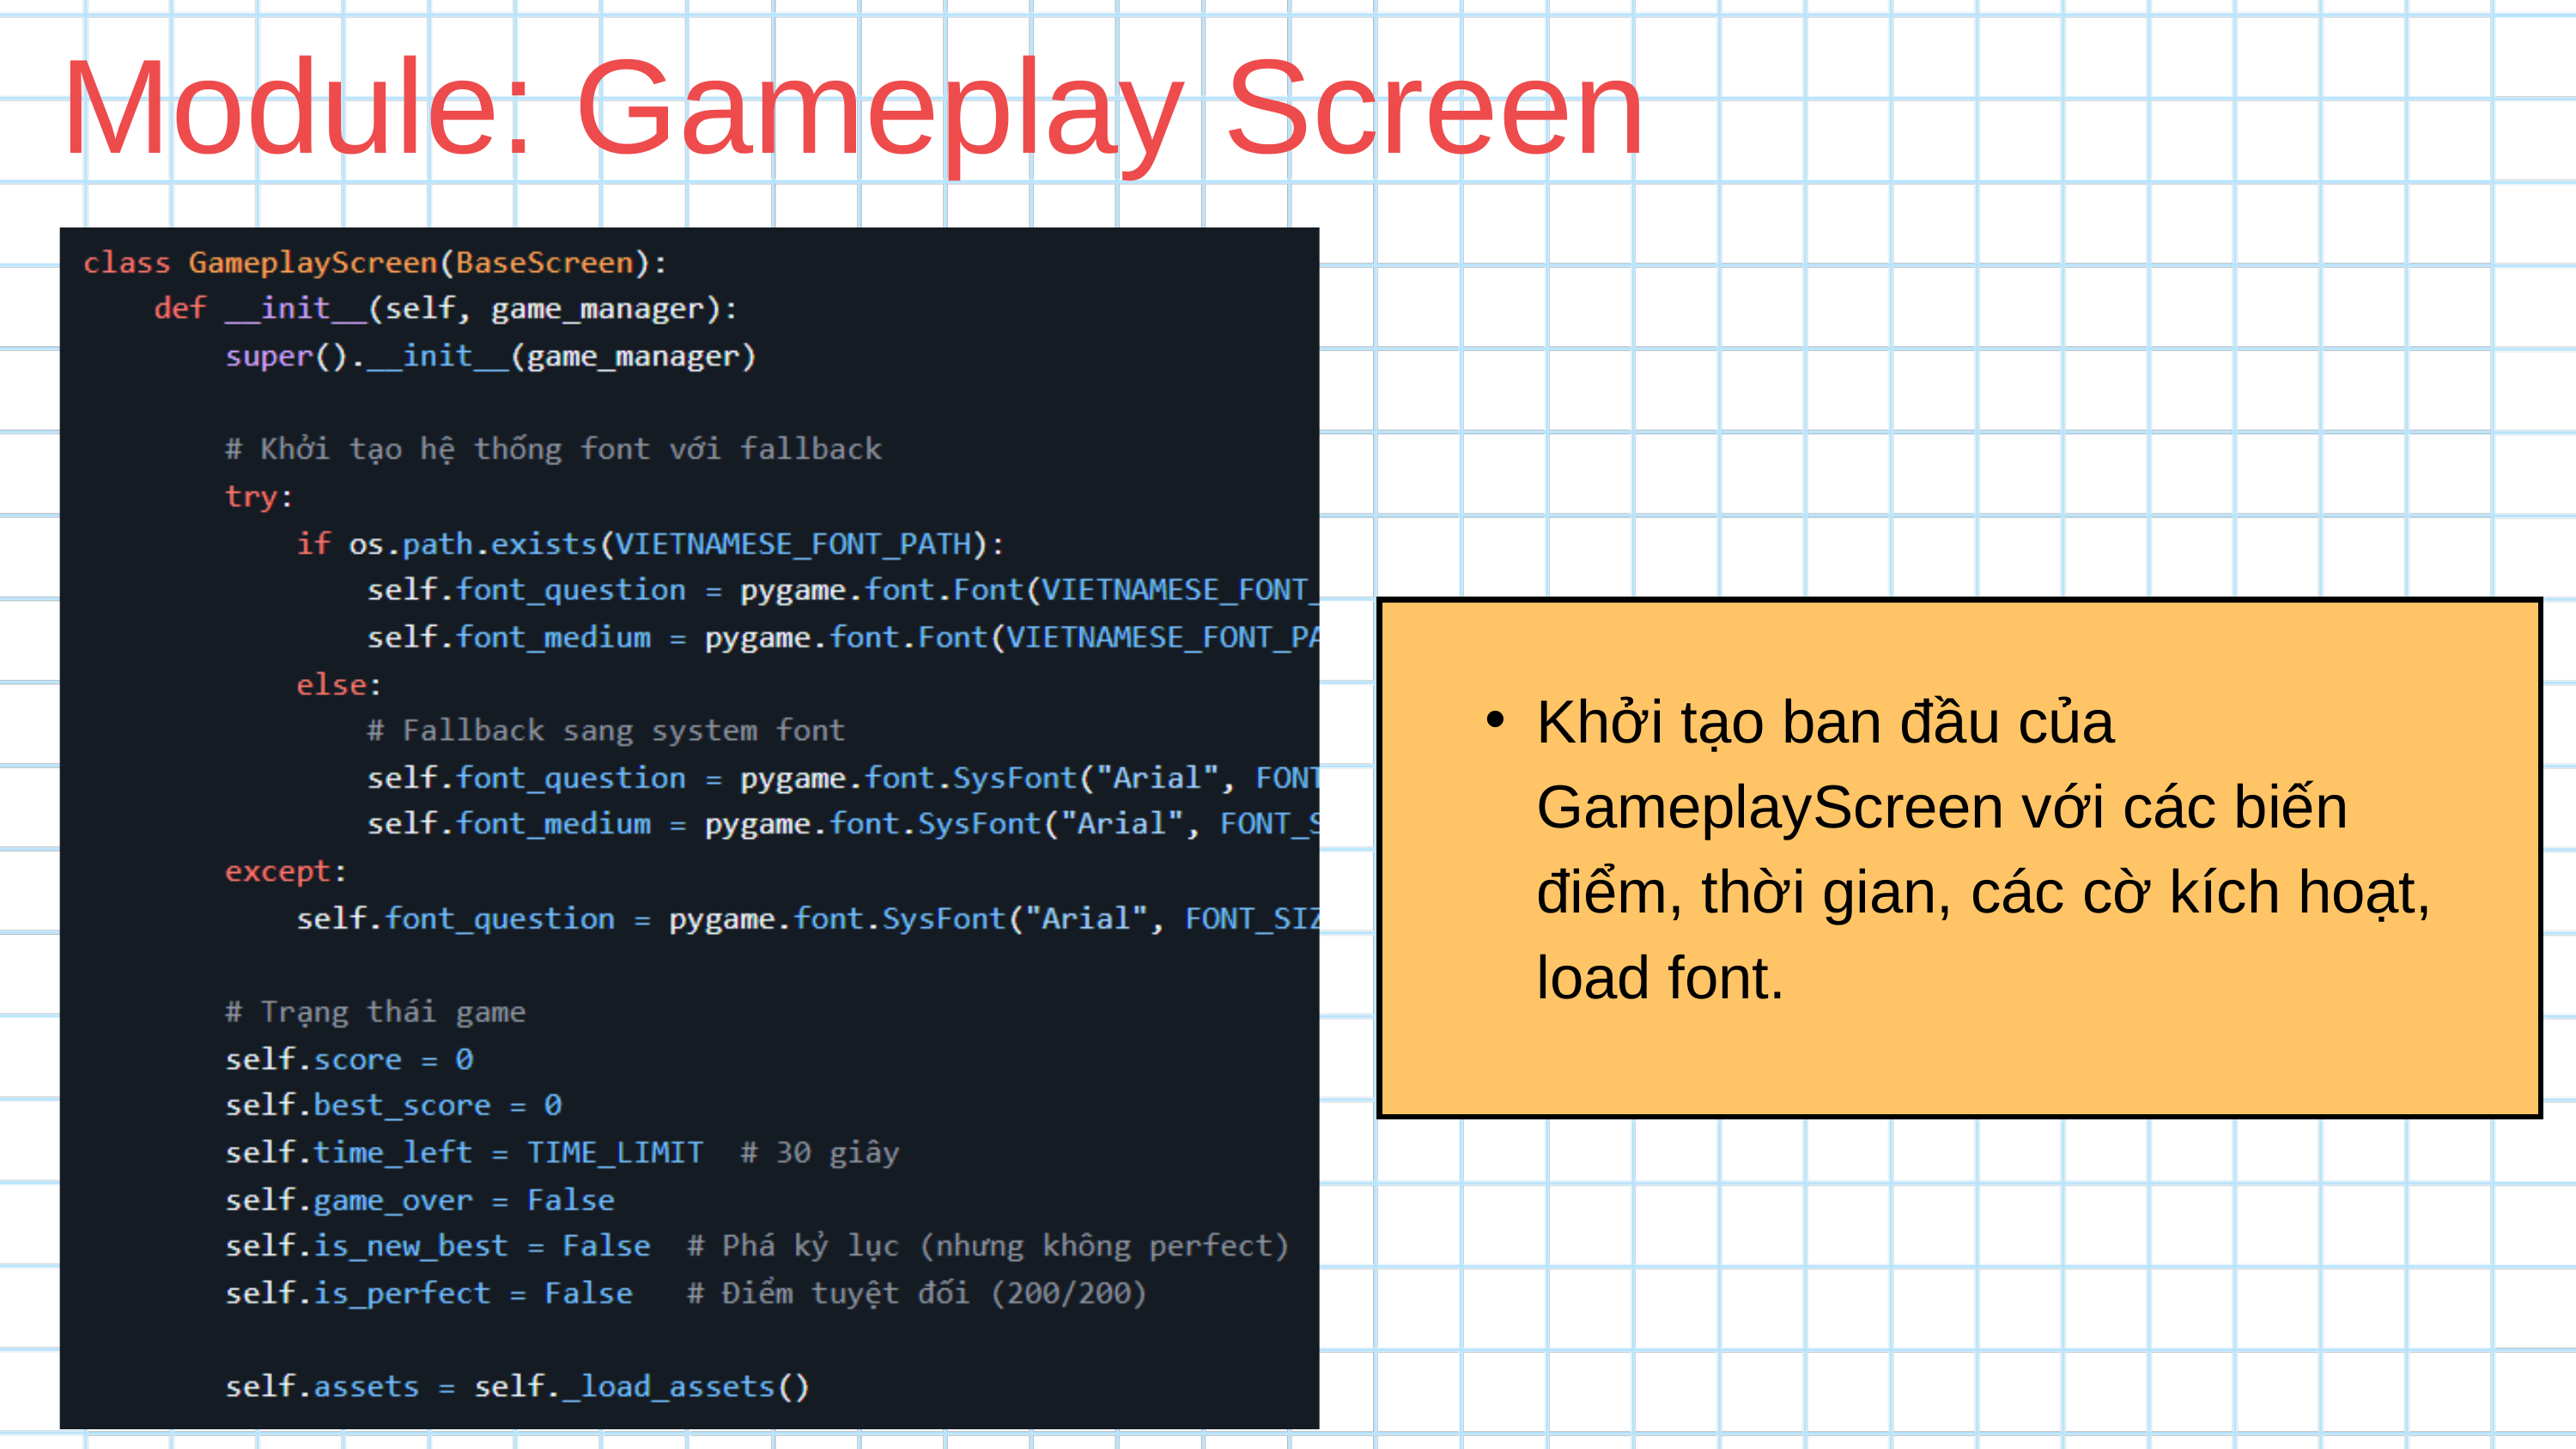

Module: Gameplay Screen

Khởi tạo ban đầu của GameplayScreen với các biến điểm, thời gian, các cờ kích hoạt, load font.